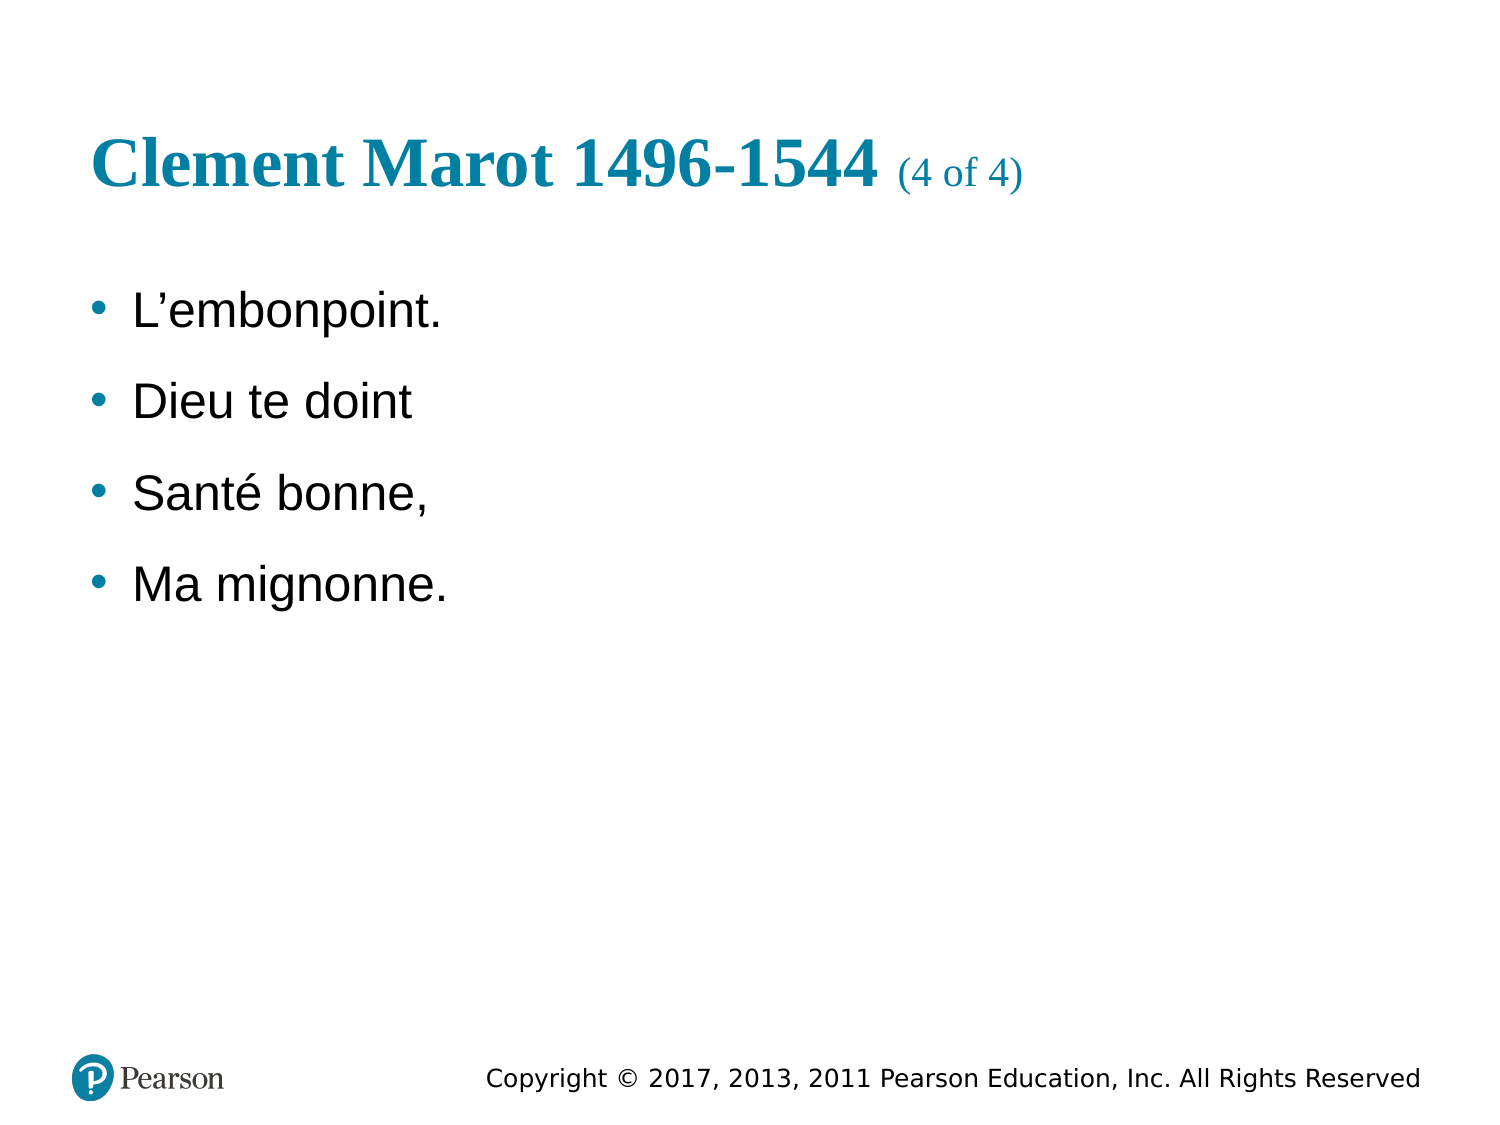

# Clement Marot 1496-1544 (4 of 4)
L’embonpoint.
Dieu te doint
Santé bonne,
Ma mignonne.